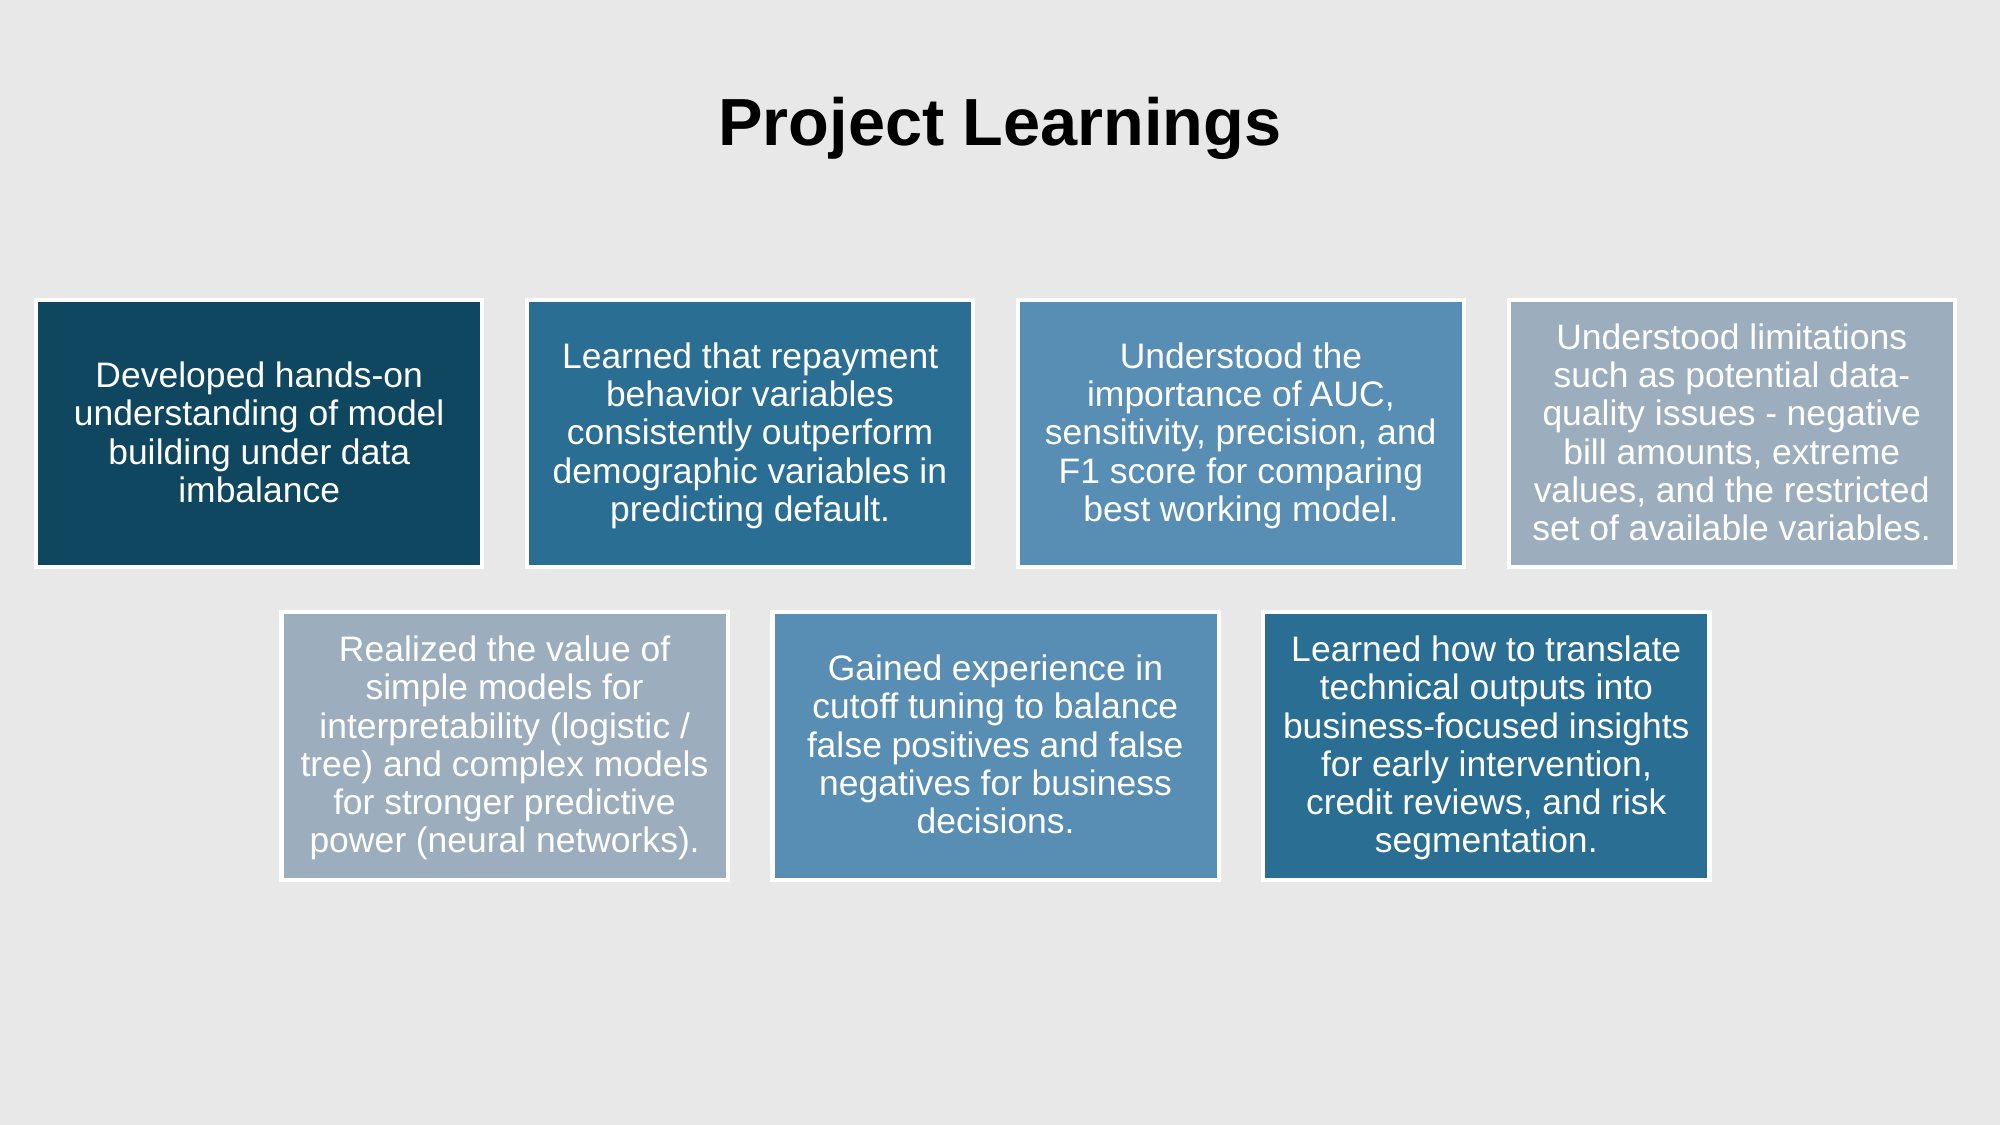

# Project Learnings
Developed hands-on understanding of model building under data imbalance
Learned that repayment behavior variables consistently outperform demographic variables in predicting default.
Understood the importance of AUC, sensitivity, precision, and F1 score for comparing best working model.
Understood limitations such as potential data-quality issues - negative bill amounts, extreme values, and the restricted set of available variables.
Realized the value of simple models for interpretability (logistic / tree) and complex models for stronger predictive power (neural networks).
Gained experience in cutoff tuning to balance false positives and false negatives for business decisions.
Learned how to translate technical outputs into business-focused insights for early intervention, credit reviews, and risk segmentation.